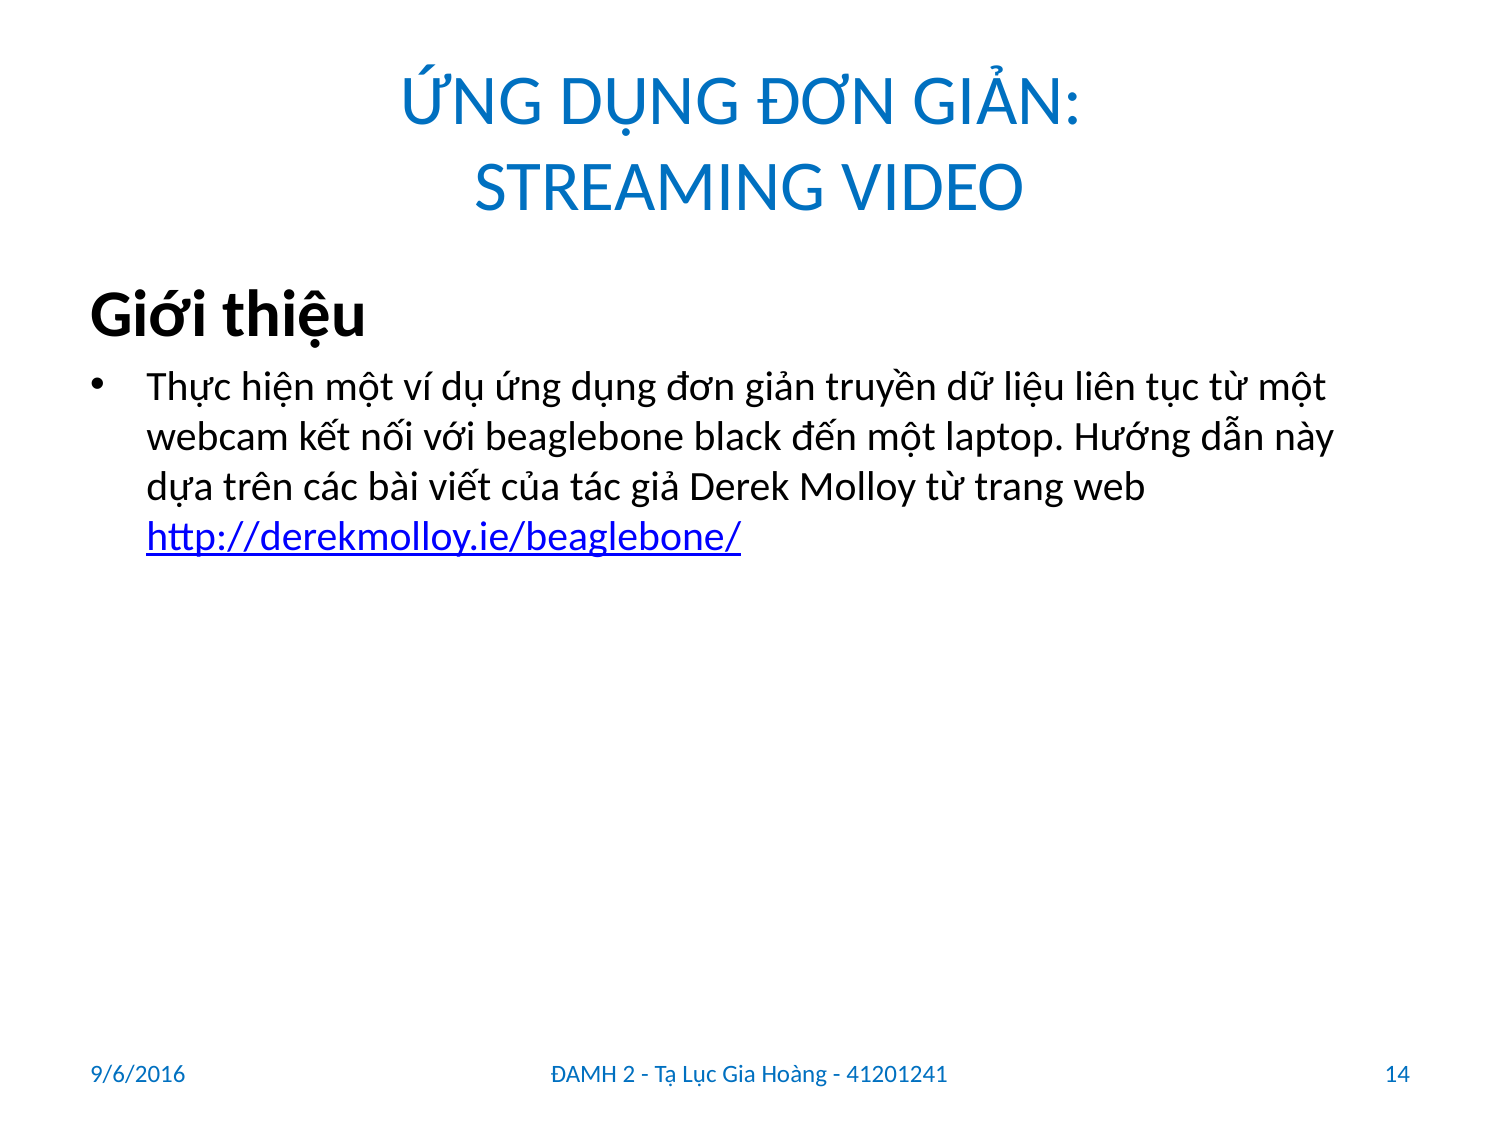

# ỨNG DỤNG ĐƠN GIẢN: STREAMING VIDEO
Giới thiệu
Thực hiện một ví dụ ứng dụng đơn giản truyền dữ liệu liên tục từ một webcam kết nối với beaglebone black đến một laptop. Hướng dẫn này dựa trên các bài viết của tác giả Derek Molloy từ trang web  http://derekmolloy.ie/beaglebone/
9/6/2016
ĐAMH 2 - Tạ Lục Gia Hoàng - 41201241
14